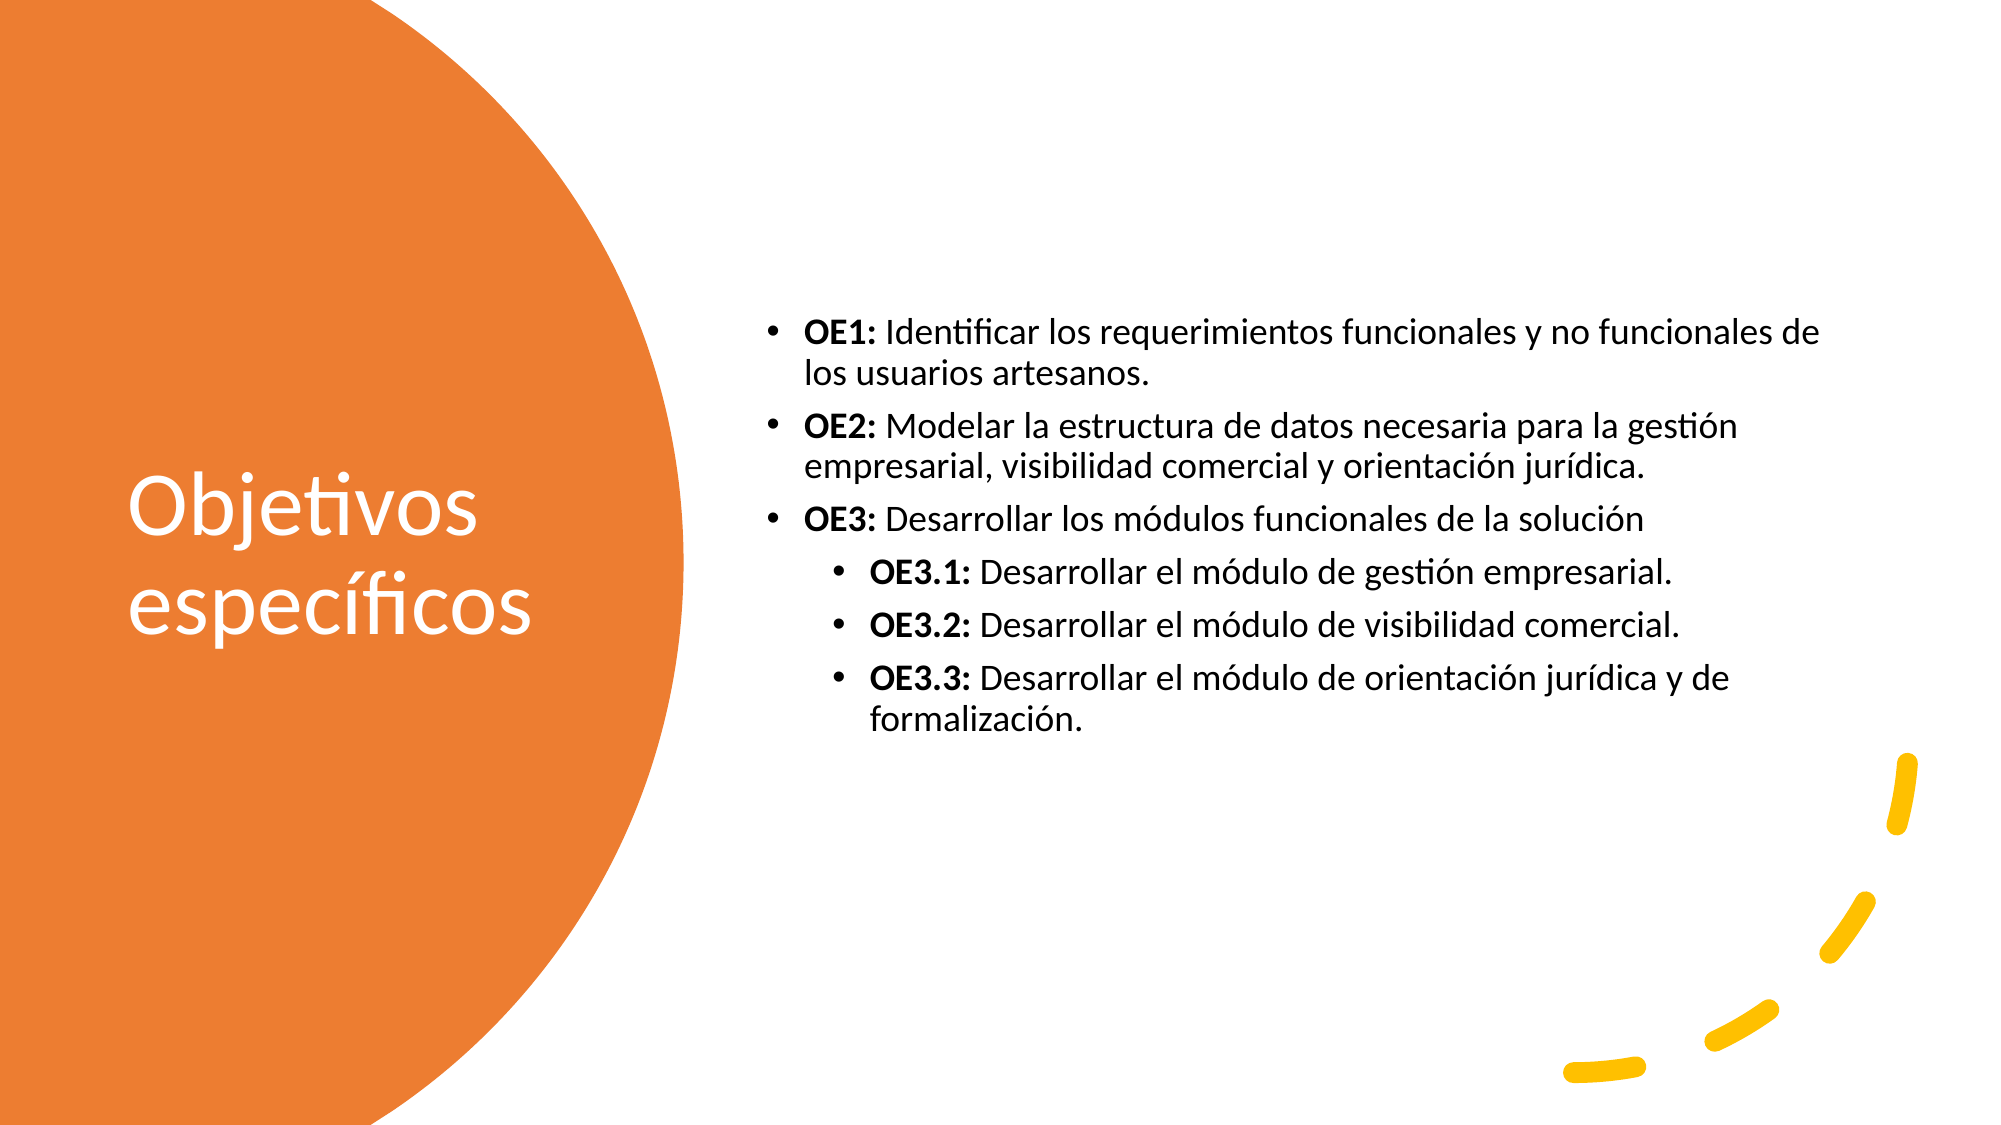

Objetivos específicos
OE1: Identificar los requerimientos funcionales y no funcionales de los usuarios artesanos.
OE2: Modelar la estructura de datos necesaria para la gestión empresarial, visibilidad comercial y orientación jurídica.
OE3: Desarrollar los módulos funcionales de la solución
OE3.1: Desarrollar el módulo de gestión empresarial.
OE3.2: Desarrollar el módulo de visibilidad comercial.
OE3.3: Desarrollar el módulo de orientación jurídica y de formalización.